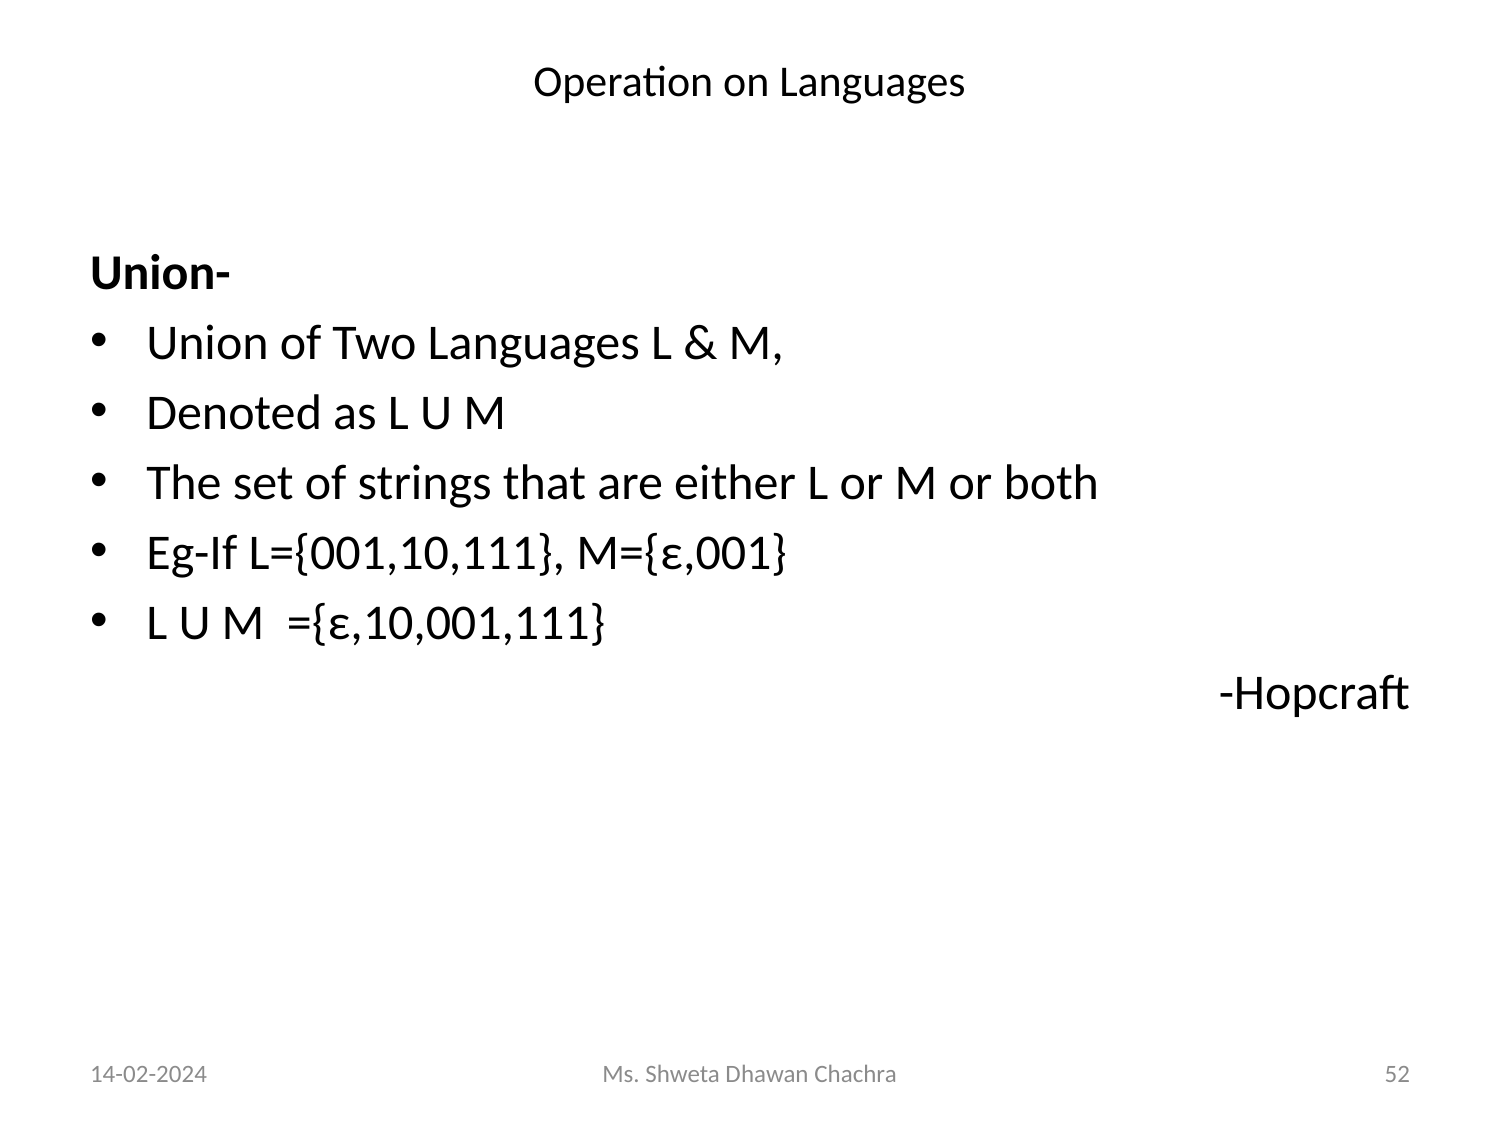

# Operation on Languages
Union-
Union of Two Languages L & M,
Denoted as L U M
The set of strings that are either L or M or both
Eg-If L={001,10,111}, M={ε,001}
L U M  ={ε,10,001,111}
-Hopcraft

14-02-2024
Ms. Shweta Dhawan Chachra
52